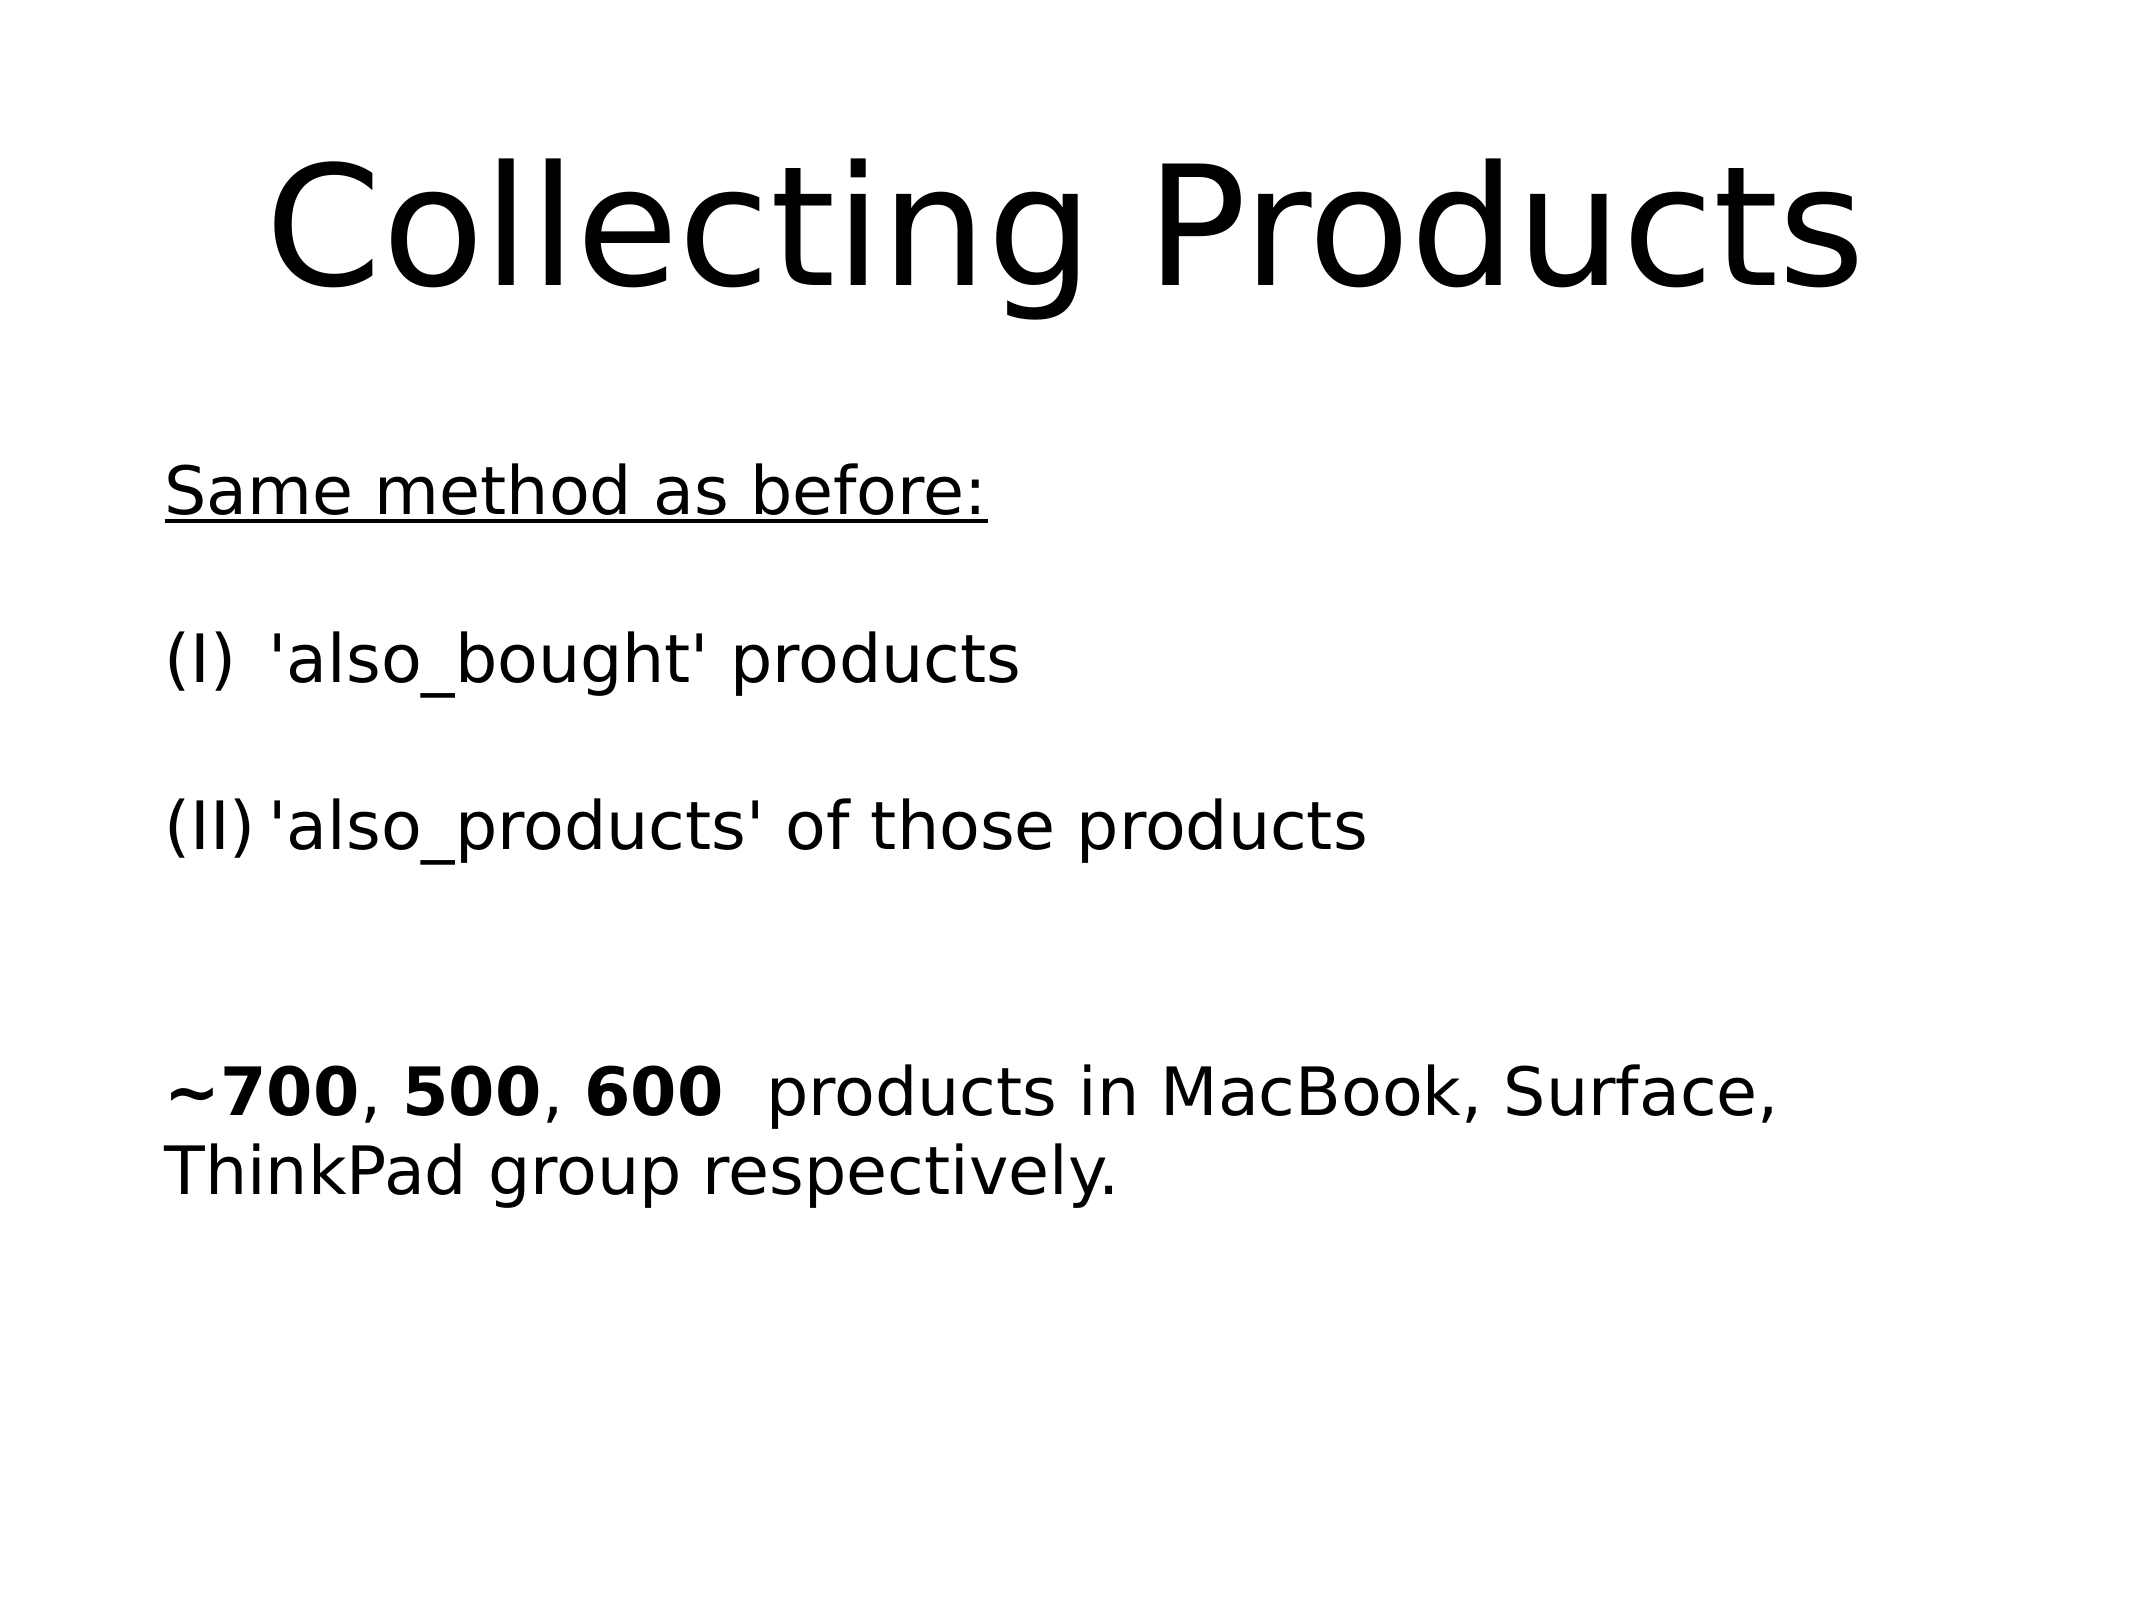

# Collecting Products
Same method as before:
'also_bought' products
'also_products' of those products
~700, 500, 600  products in MacBook, Surface, ThinkPad group respectively.